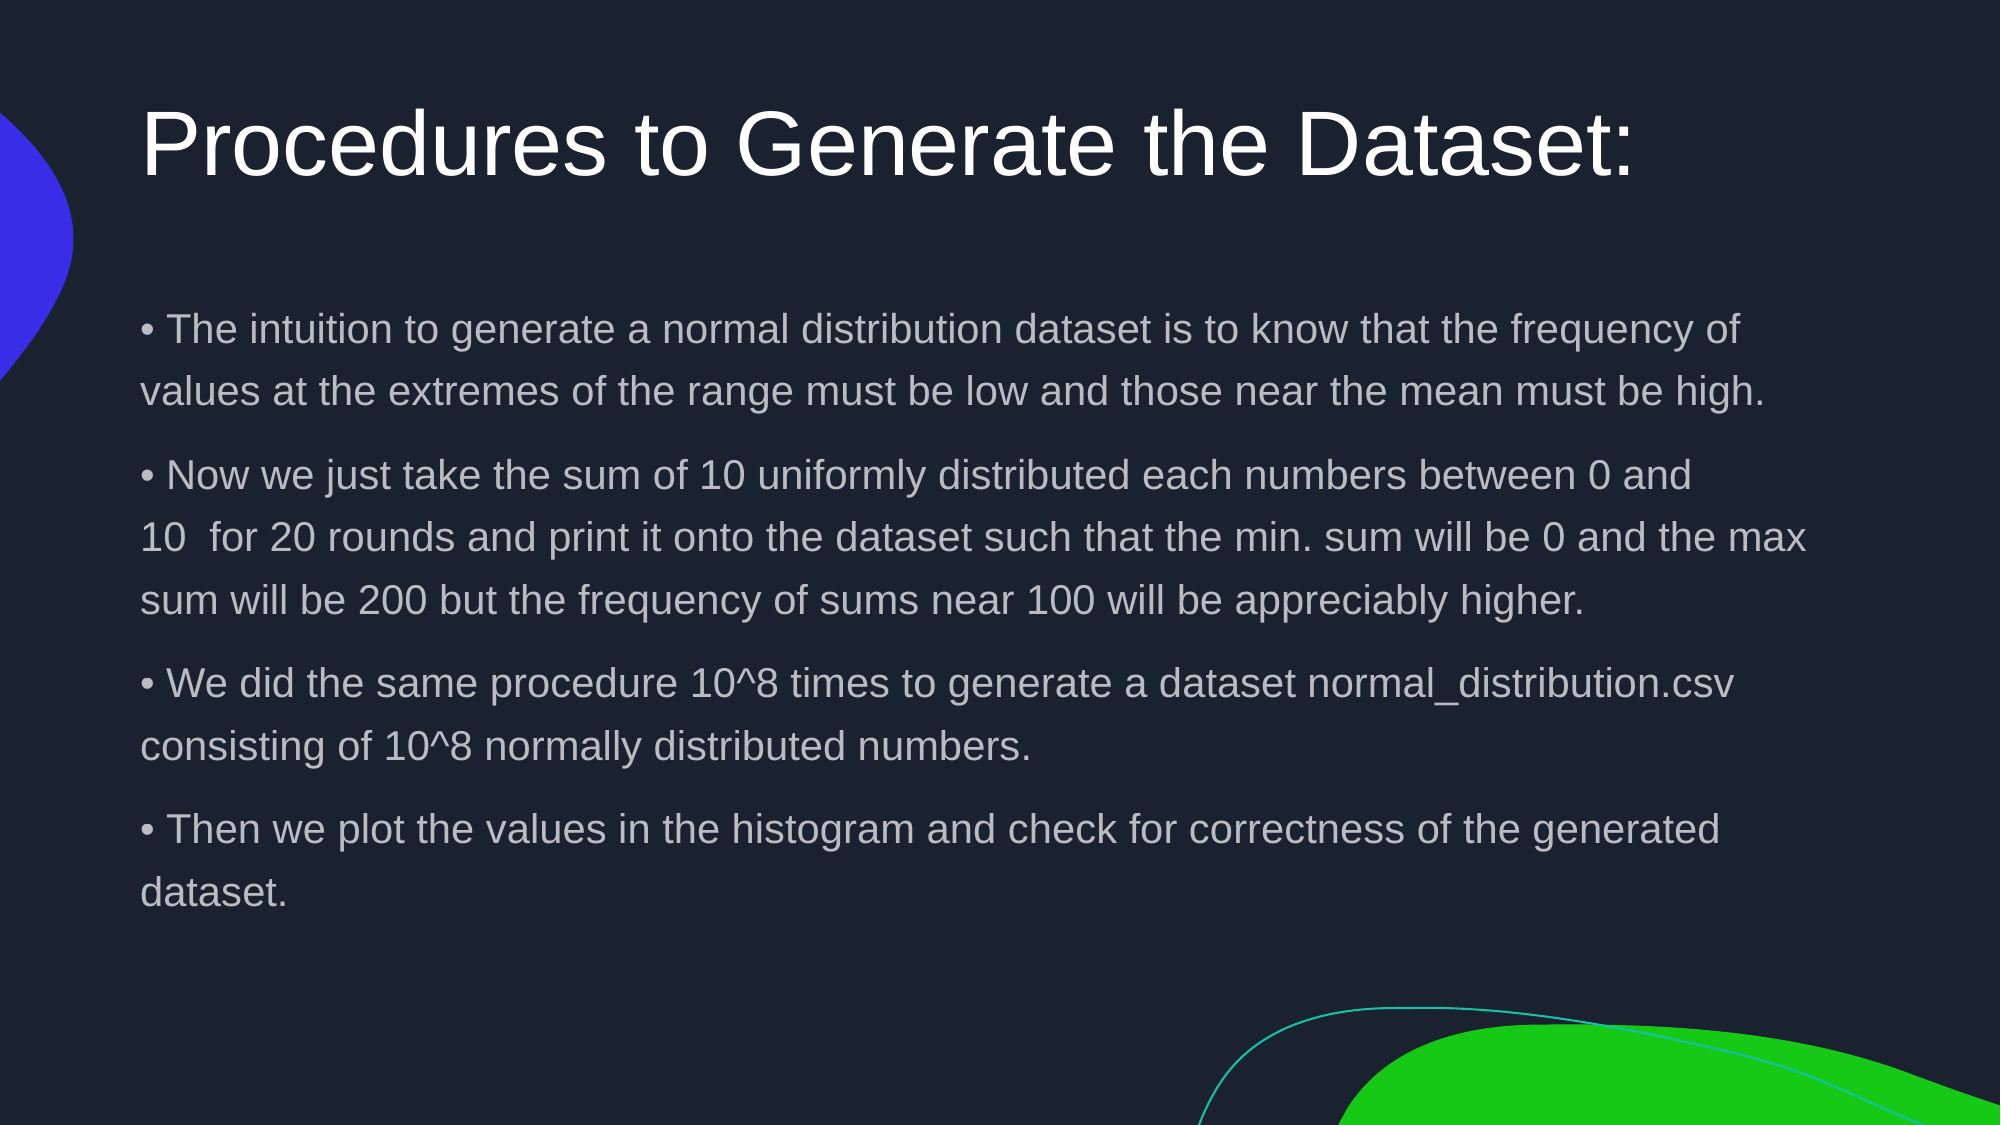

# Procedures to Generate the Dataset:
• The intuition to generate a normal distribution dataset is to know that the frequency of values at the extremes of the range must be low and those near the mean must be high.
• Now we just take the sum of 10 uniformly distributed each numbers between 0 and 10  for 20 rounds and print it onto the dataset such that the min. sum will be 0 and the max sum will be 200 but the frequency of sums near 100 will be appreciably higher.
• We did the same procedure 10^8 times to generate a dataset normal_distribution.csv consisting of 10^8 normally distributed numbers.
• Then we plot the values in the histogram and check for correctness of the generated dataset.